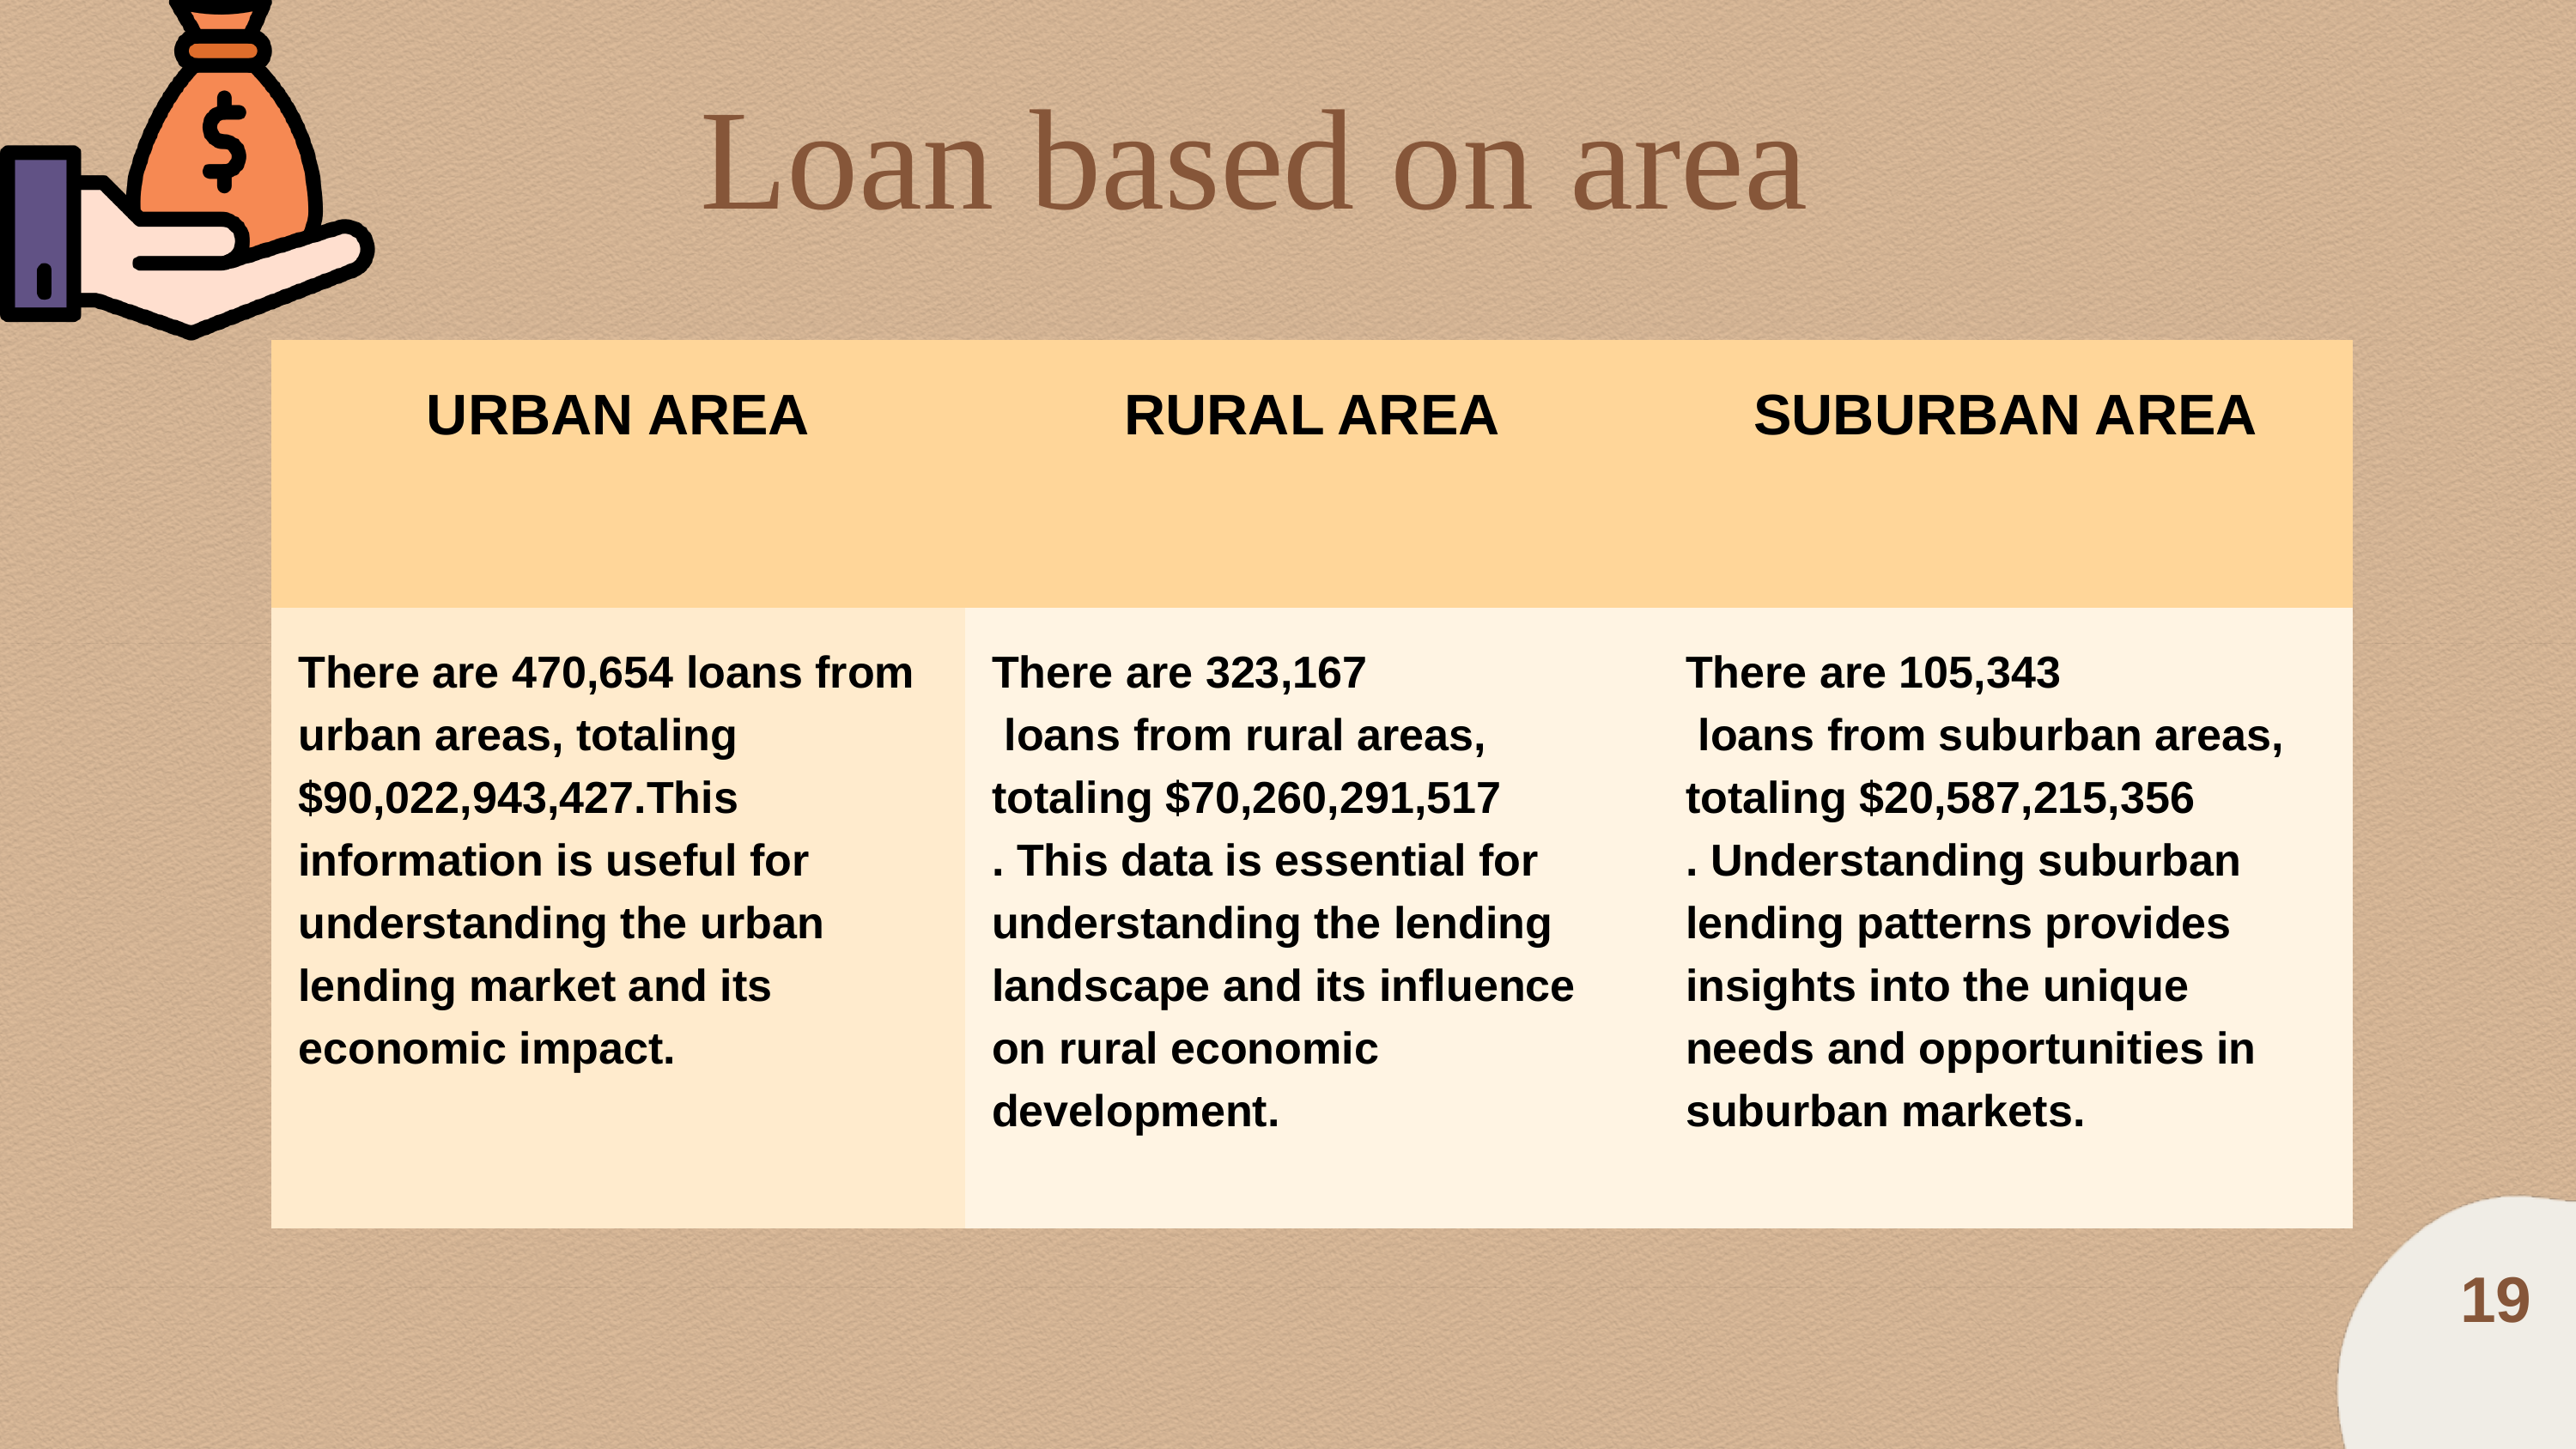

Loan based on area
| URBAN AREA | RURAL AREA | SUBURBAN AREA |
| --- | --- | --- |
| There are 470,654 loans from urban areas, totaling $90,022,943,427.This information is useful for understanding the urban lending market and its economic impact. | There are 323,167 loans from rural areas, totaling $70,260,291,517 . This data is essential for understanding the lending landscape and its influence on rural economic development. | There are 105,343 loans from suburban areas, totaling $20,587,215,356 . Understanding suburban lending patterns provides insights into the unique needs and opportunities in suburban markets. |

19